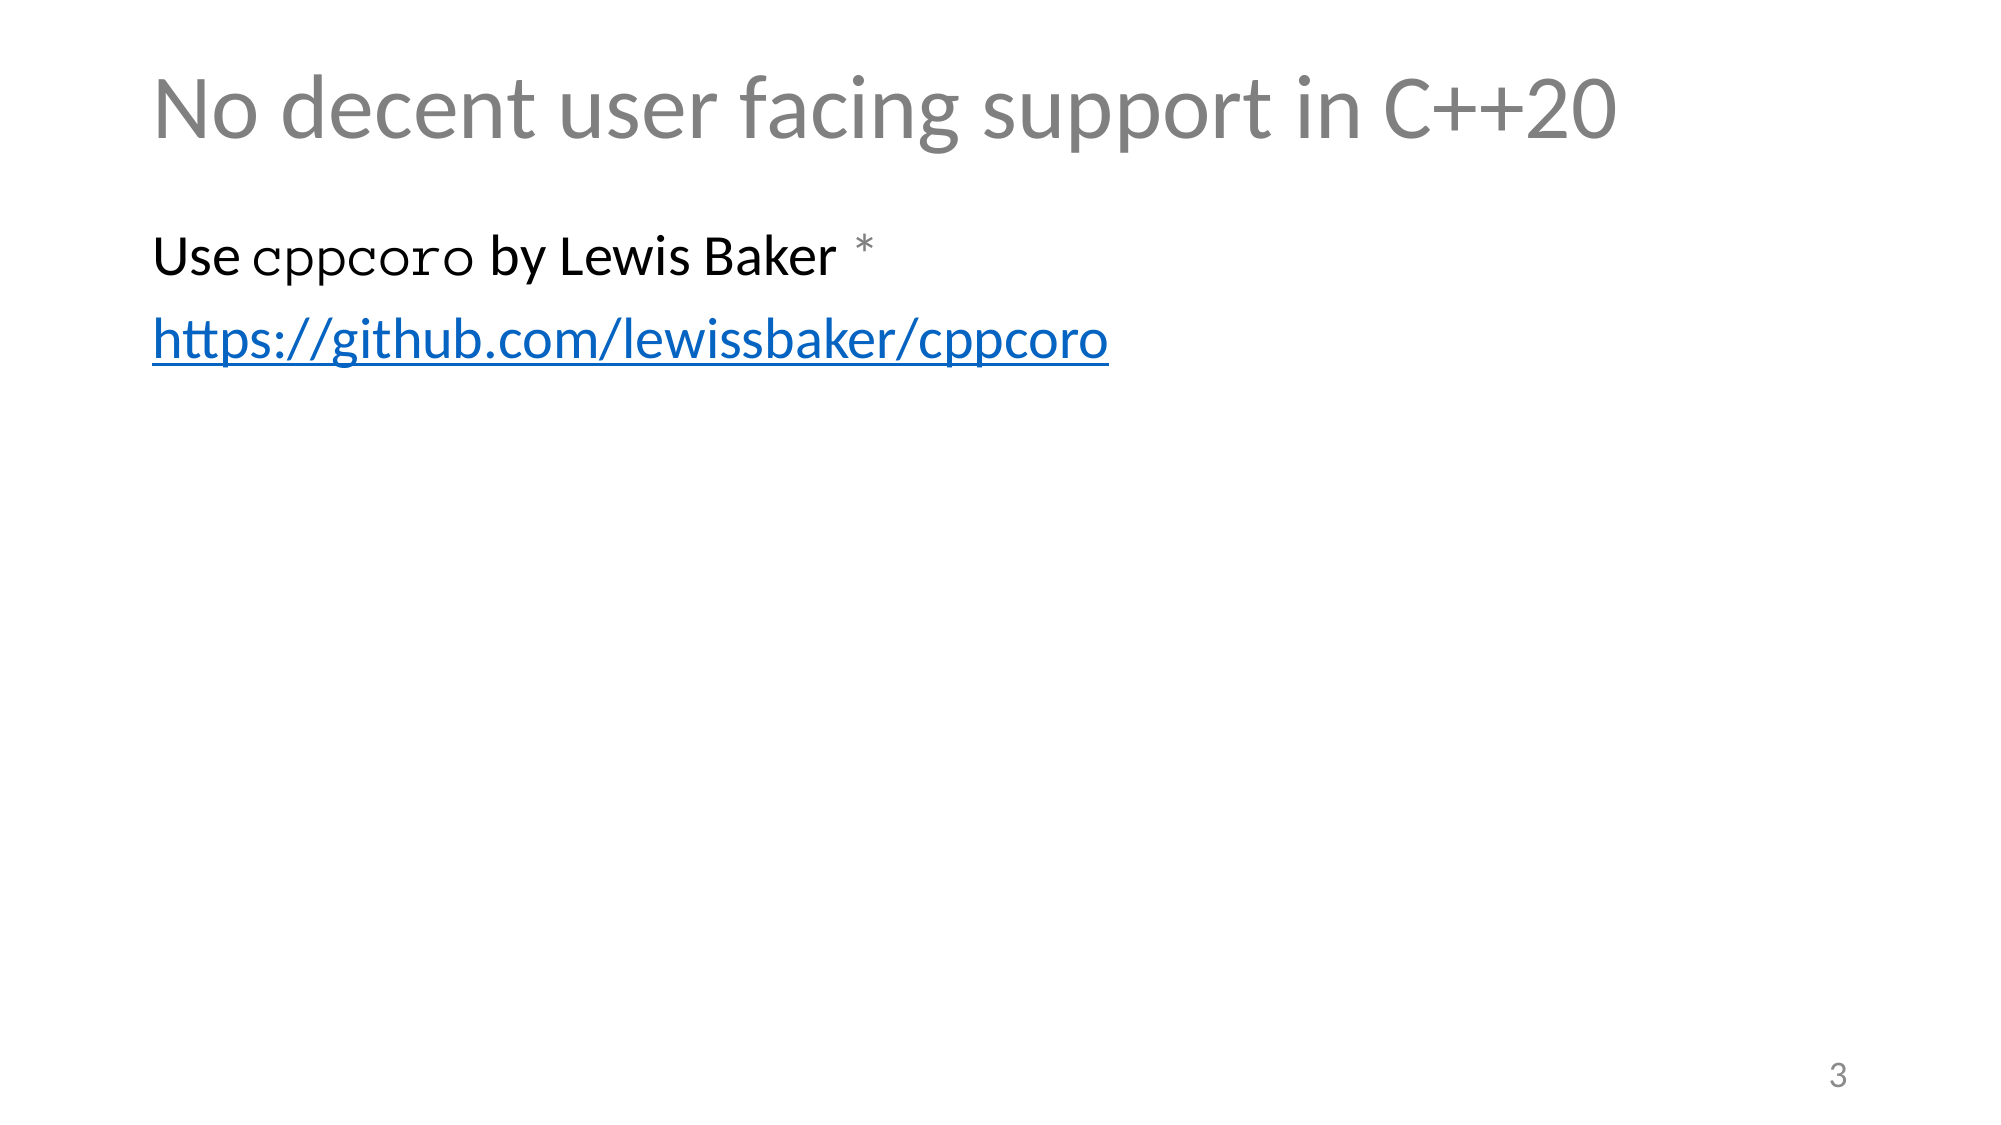

# No decent user facing support in C++20
Use cppcoro by Lewis Baker *
https://github.com/lewissbaker/cppcoro
3